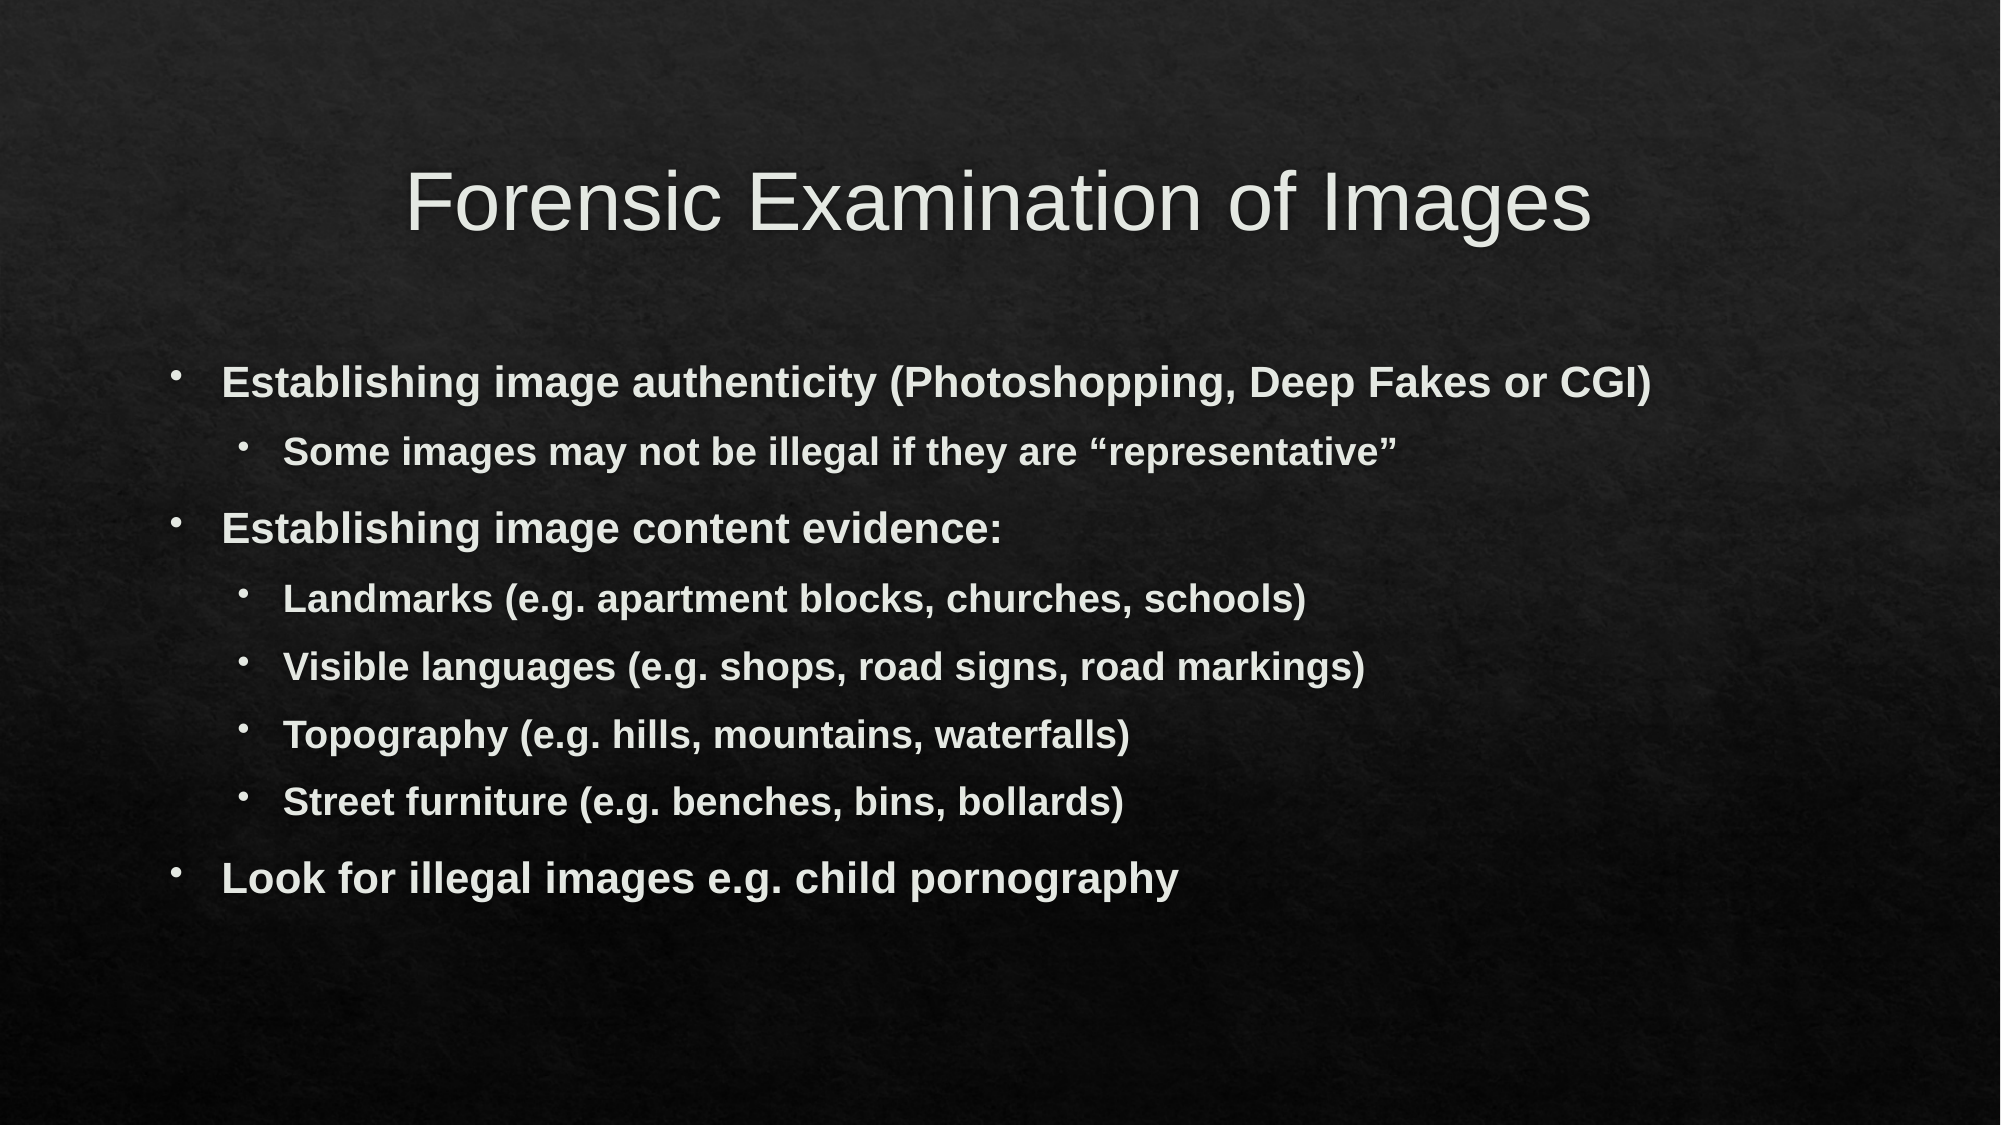

# Forensic Examination of Images
Establishing image authenticity (Photoshopping, Deep Fakes or CGI)
Some images may not be illegal if they are “representative”
Establishing image content evidence:
Landmarks (e.g. apartment blocks, churches, schools)
Visible languages (e.g. shops, road signs, road markings)
Topography (e.g. hills, mountains, waterfalls)
Street furniture (e.g. benches, bins, bollards)
Look for illegal images e.g. child pornography